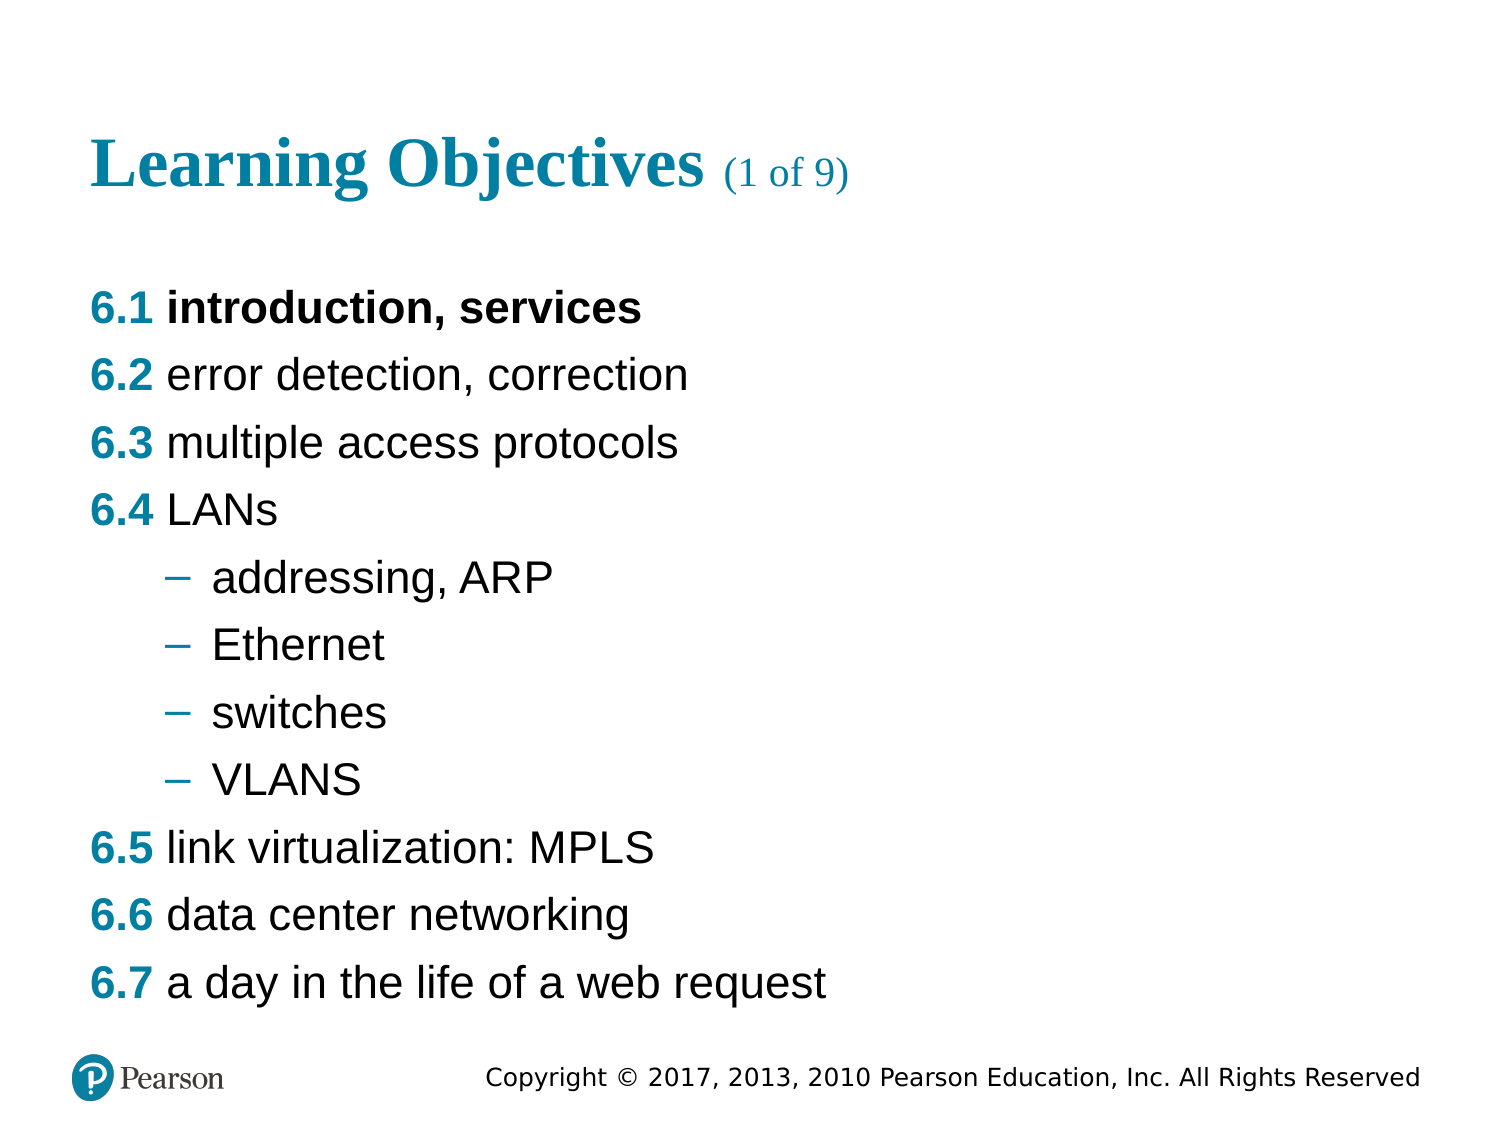

# Learning Objectives (1 of 9)
6.1 introduction, services
6.2 error detection, correction
6.3 multiple access protocols
6.4 LANs
addressing, A R P
Ethernet
switches
V LANS
6.5 link virtualization: M P L S
6.6 data center networking
6.7 a day in the life of a web request